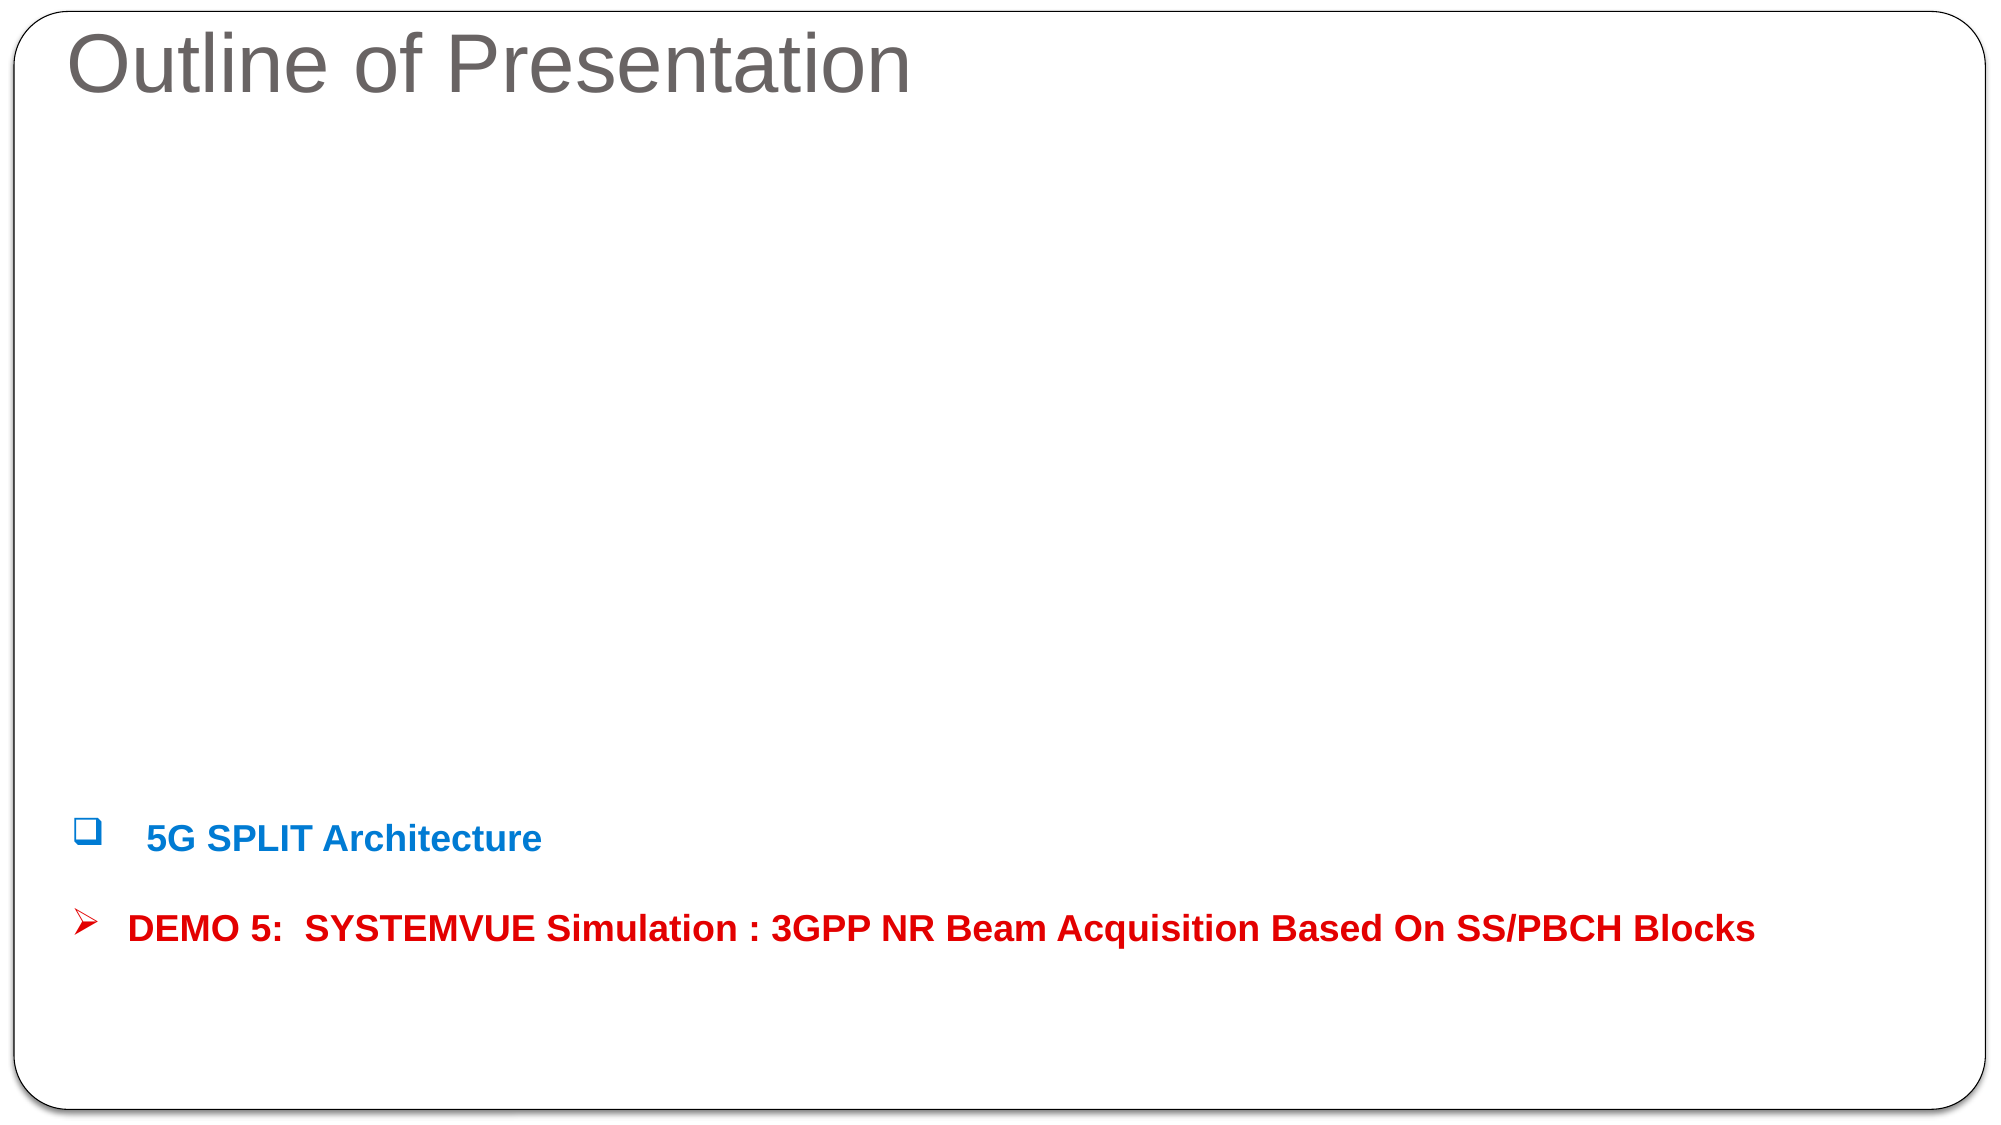

# Outline of Presentation
5G TEST BED at IIIT KALYANI
DEMO 1 of 5G LAB  SET UP AT IIIT KALYANI at ROOM NO G 05
https://drive.google.com/file/d/1mB3v7qXmhT4YCGtggj1umFyQipkE-LyN/view?usp=sharing
Discussion of 5G LAB  SET UP AT IIIT KALYANI using 2X2 MIMO Spatial Multiplexed Radio Unit (RU)
SPEEDTEST using a 5G Mobile with POOR Throughput Efficiency due to use of  Omni-directional
      Antenna Beam ; Maximum Data rate =40 Mbps ( too Poor and Poor Throughput efficiency)
DEMO 2: Discussion on Recent DEMO 2 of 5G  by QUALCOMM using MIMO Beamforming
     Radio Unit (RU)
DEMO link: https://players.brightcove.net/1414329538001/BJv5wEFt_default/index.html?videoId=6322791358112
Throughput Efficiency =100% due to Laser like Antenna Beam
COMPARE  5G SYSTEM at IIIT KALYANI and QUALCOMM ; Note the difference in ANTENNA
DEMO 3: SYSTEMVUE Software Simulation of  MIMO Beamforming Radio Unit (RU) RADIATION PATTERN
TECHNOLOGY TRENDS towards 5G /6G Mobile Communication
5G UNIFIED and 5G SPLIT Architecture
5G UNIFIED  Architecture : 5G NR ( New Radio)  DL( Downlink) Throughput
DEMO 4: SISO Case using SYSTEMVUE Software Simulation
5G SPLIT Architecture
 5G SPLIT Architecture  of QUALCOMM  5G TEST BED
DEMO 5:  SYSTEMVUE Simulation : 3GPP NR Beam Acquisition Based On SS/PBCH Blocks
DEMO 6: COGNITIVE RADIO implemented on SONY Cordless Telephone  ( Research Work by Prof.
  R.  Bera and the Group Members)
  5G SPLIT Architecture   of IIIT, Kalyani  5G TEST BED